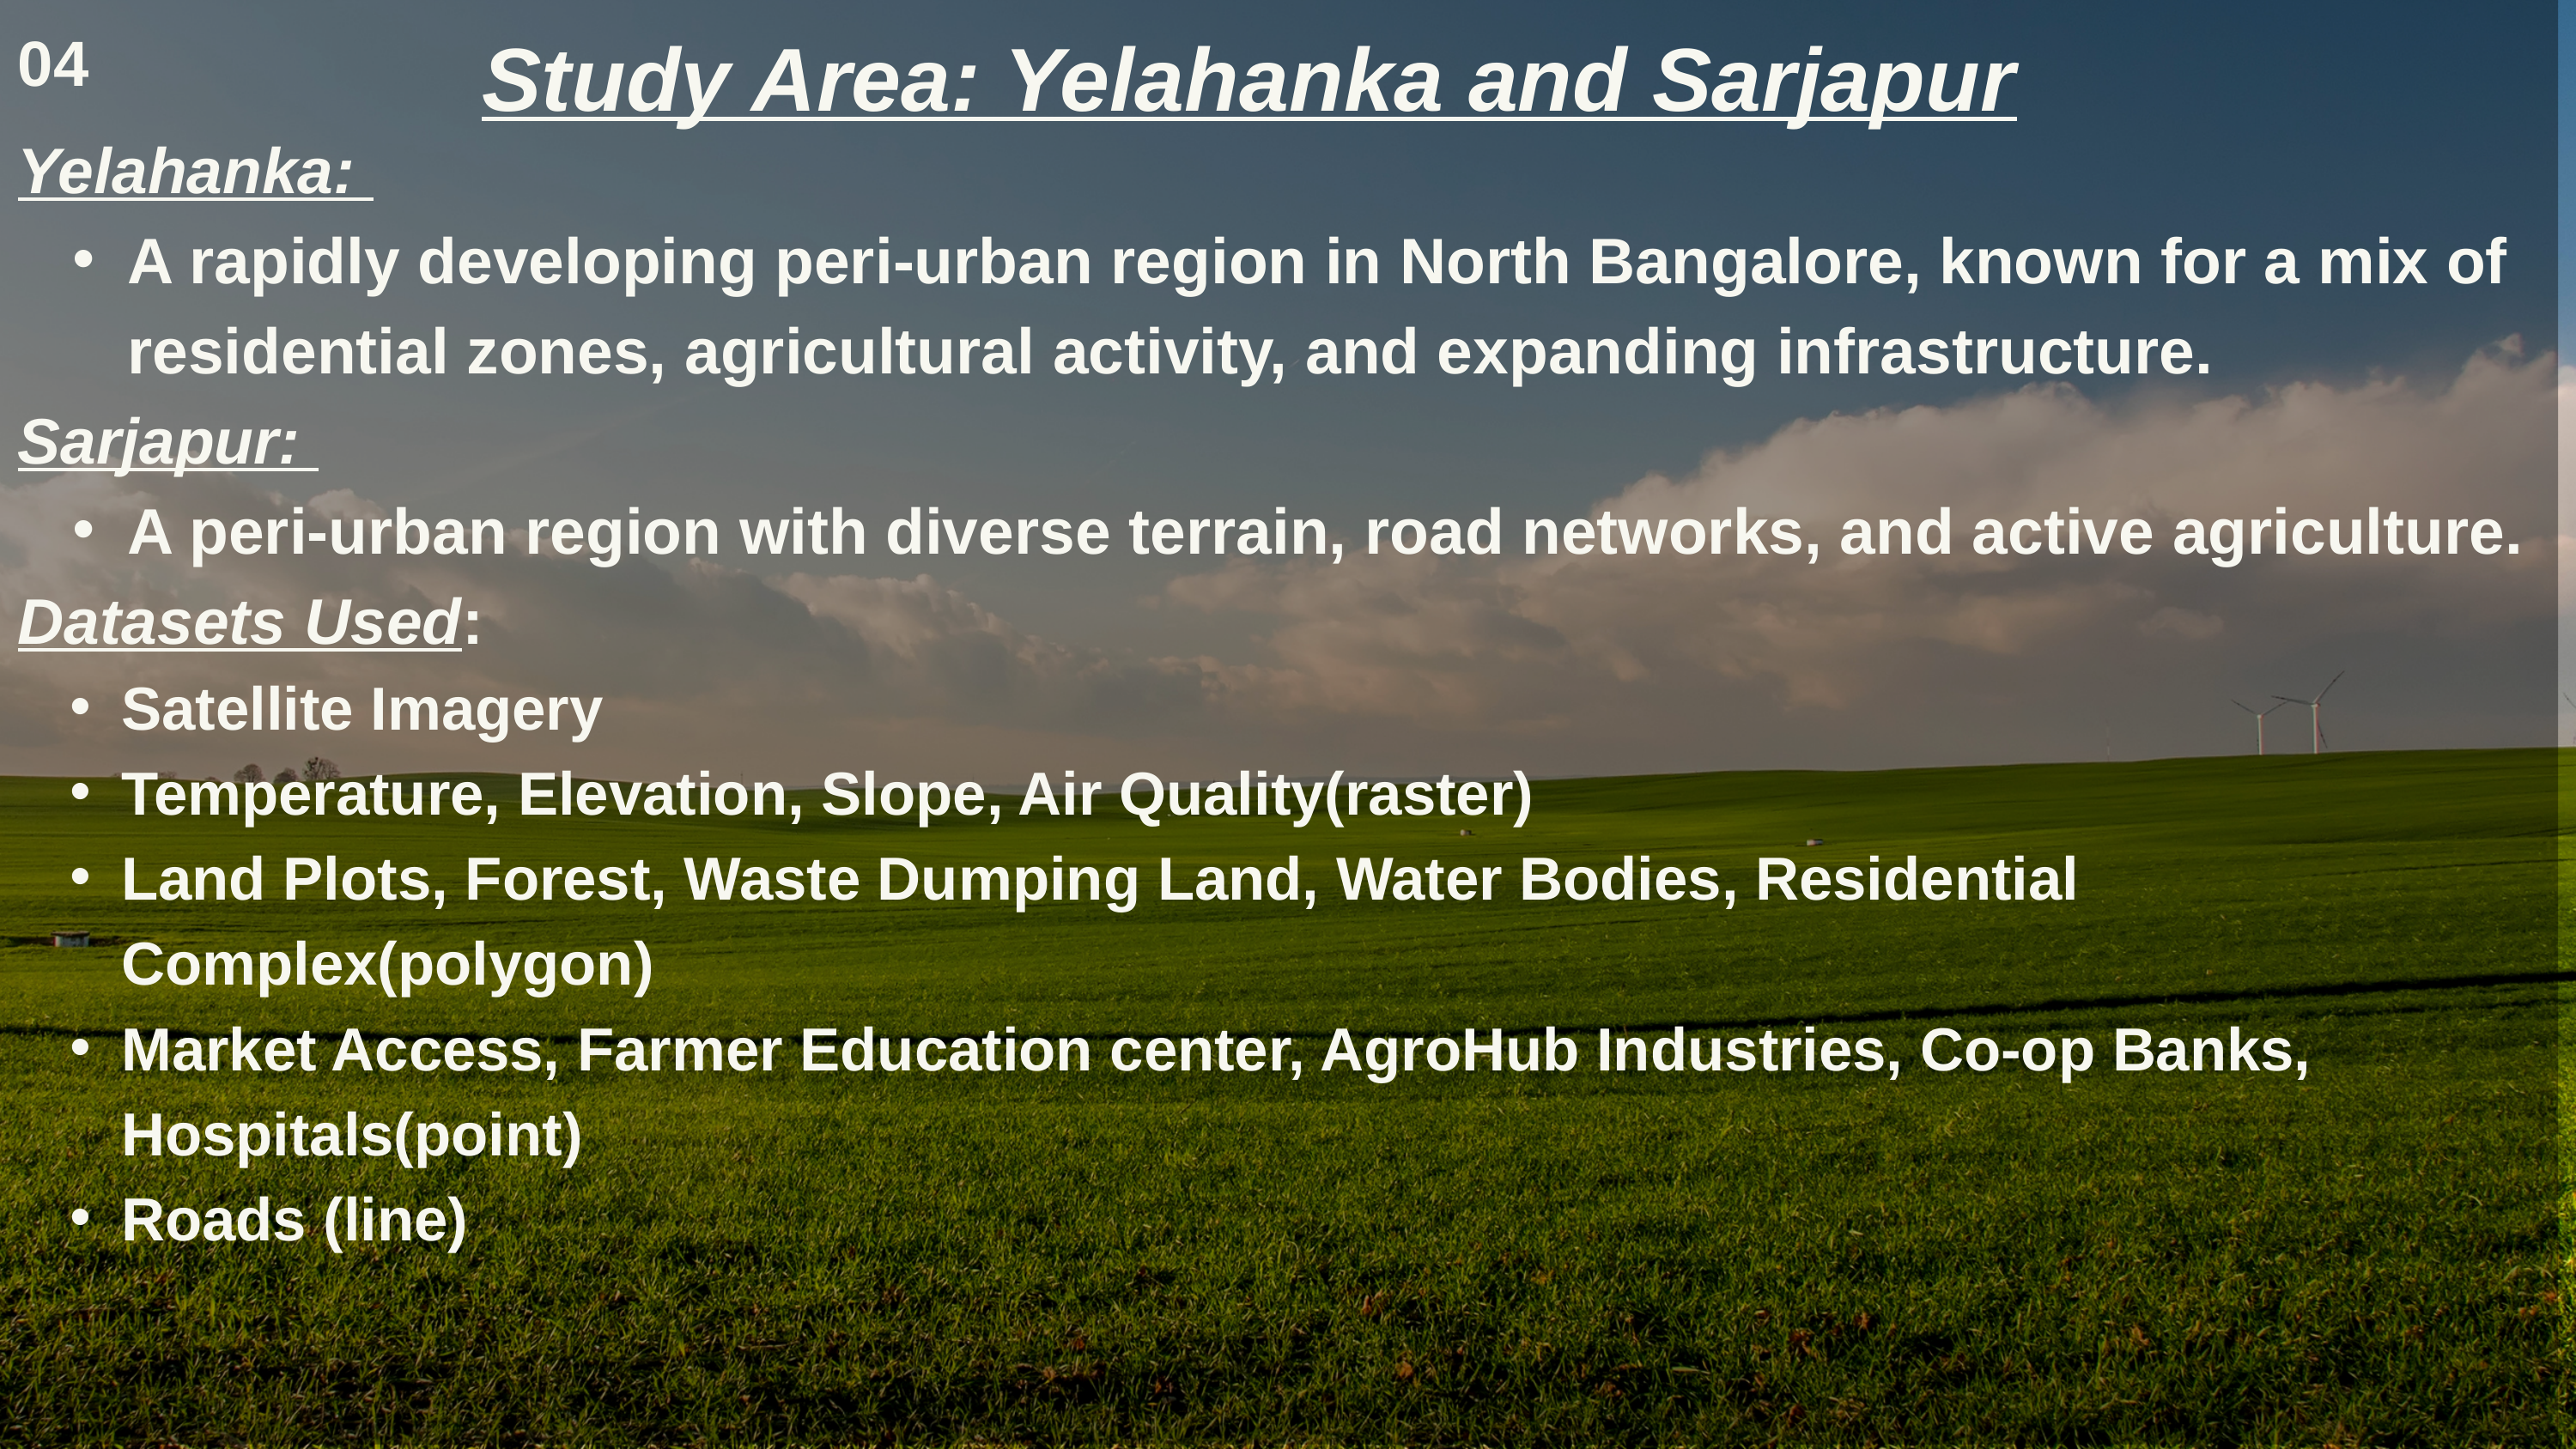

Study Area: Yelahanka and Sarjapur
04
Yelahanka:
A rapidly developing peri-urban region in North Bangalore, known for a mix of residential zones, agricultural activity, and expanding infrastructure.
Sarjapur:
A peri-urban region with diverse terrain, road networks, and active agriculture.
Datasets Used:
Satellite Imagery
Temperature, Elevation, Slope, Air Quality(raster)
Land Plots, Forest, Waste Dumping Land, Water Bodies, Residential Complex(polygon)
Market Access, Farmer Education center, AgroHub Industries, Co-op Banks, Hospitals(point)
Roads (line)